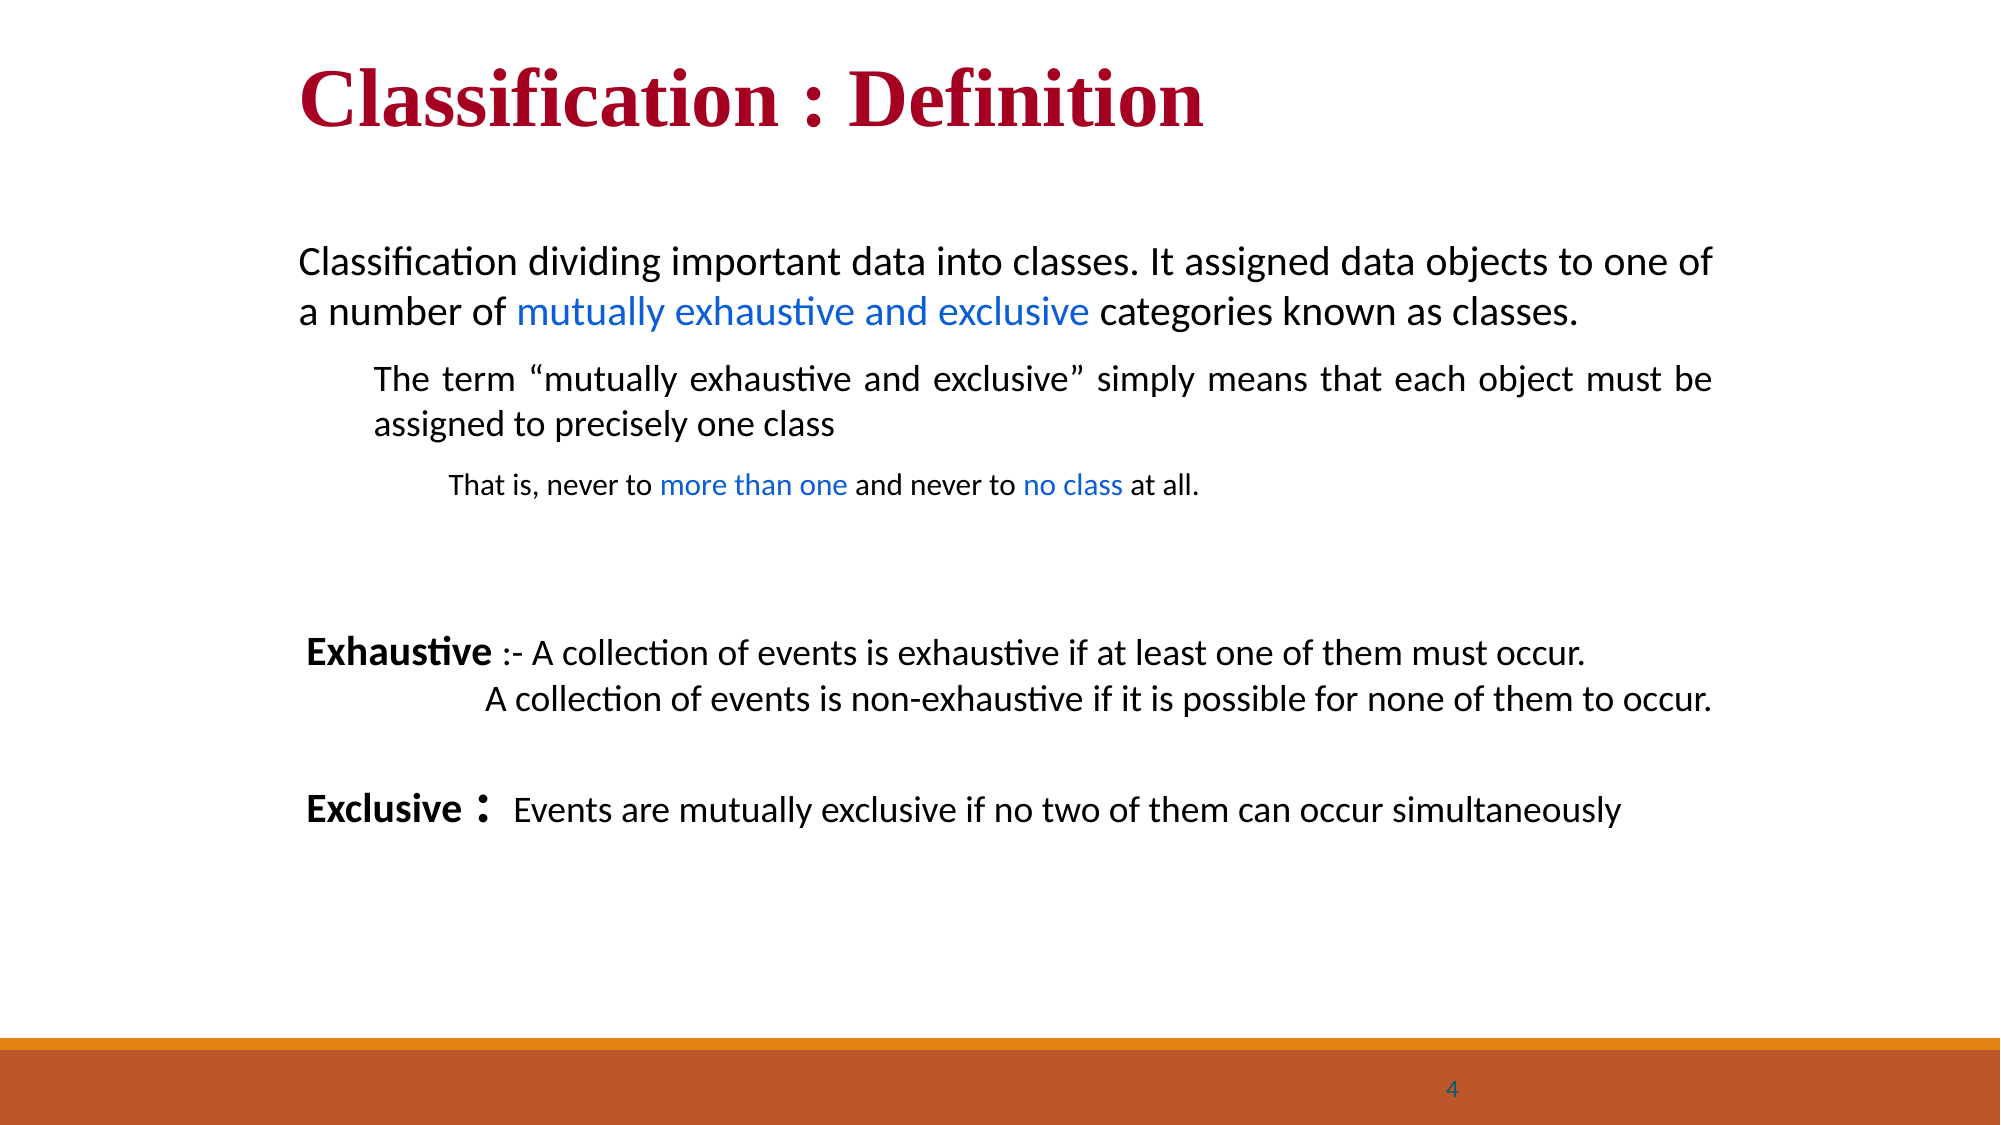

# Classification : Definition
Classification dividing important data into classes. It assigned data objects to one of a number of mutually exhaustive and exclusive categories known as classes.

The term “mutually exhaustive and exclusive” simply means that each object must be assigned to precisely one class

That is, never to more than one and never to no class at all.
Exhaustive :- A collection of events is exhaustive if at least one of them must occur.
                     A collection of events is non-exhaustive if it is possible for none of them to occur.

Exclusive :  Events are mutually exclusive if no two of them can occur simultaneously
4